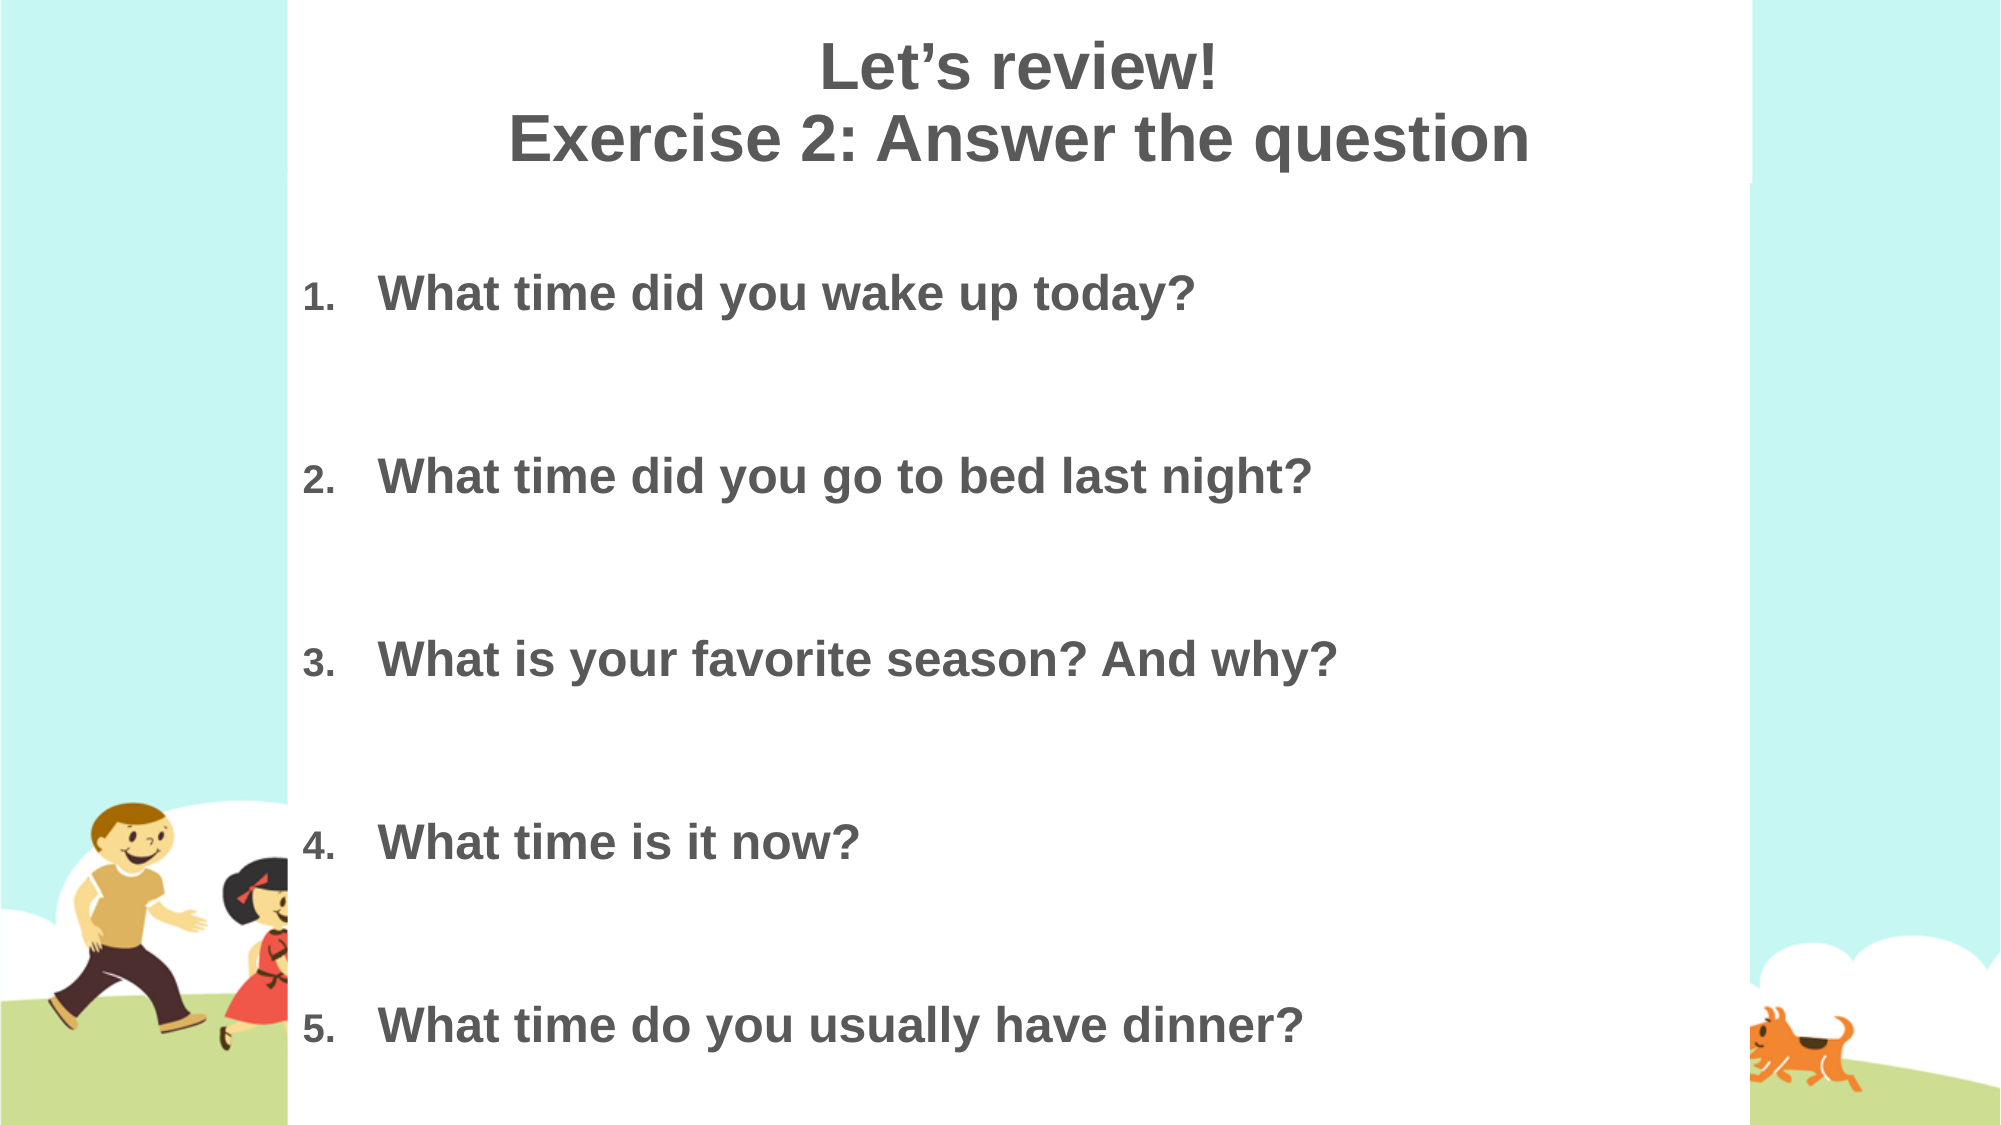

# Let’s review! Exercise 2: Answer the question

What time did you wake up today?

What time did you go to bed last night?

What is your favorite season? And why?

What time is it now?

What time do you usually have dinner?